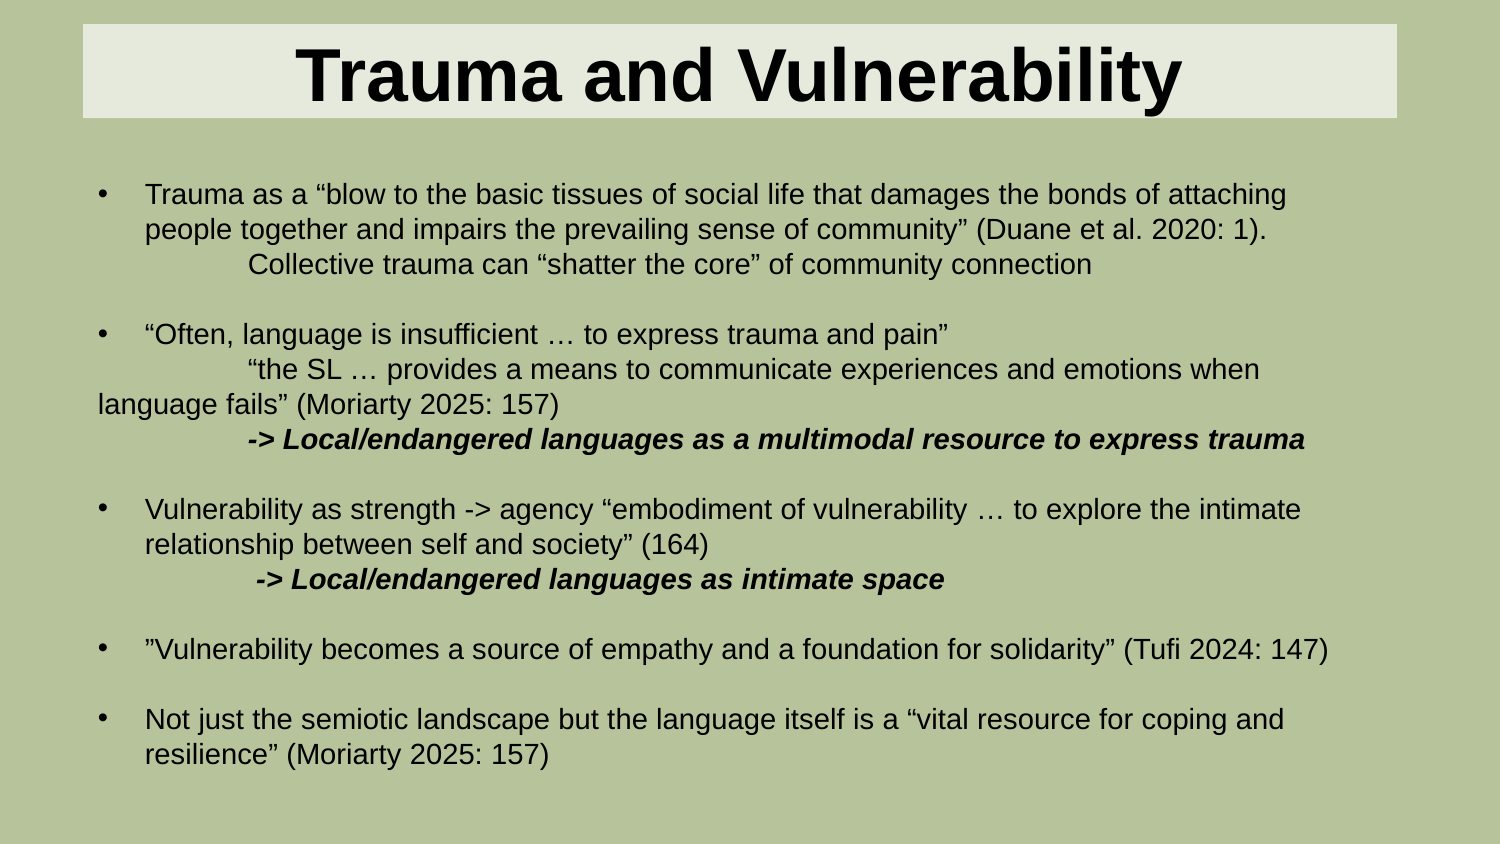

# Trauma and Vulnerability
Trauma as a “blow to the basic tissues of social life that damages the bonds of attaching people together and impairs the prevailing sense of community” (Duane et al. 2020: 1).
	Collective trauma can “shatter the core” of community connection

“Often, language is insufficient … to express trauma and pain”
	“the SL … provides a means to communicate experiences and emotions when 	language fails” (Moriarty 2025: 157)
	-> Local/endangered languages as a multimodal resource to express trauma

Vulnerability as strength -> agency “embodiment of vulnerability … to explore the intimate relationship between self and society” (164)
	 -> Local/endangered languages as intimate space

”Vulnerability becomes a source of empathy and a foundation for solidarity” (Tufi 2024: 147)

Not just the semiotic landscape but the language itself is a “vital resource for coping and resilience” (Moriarty 2025: 157)